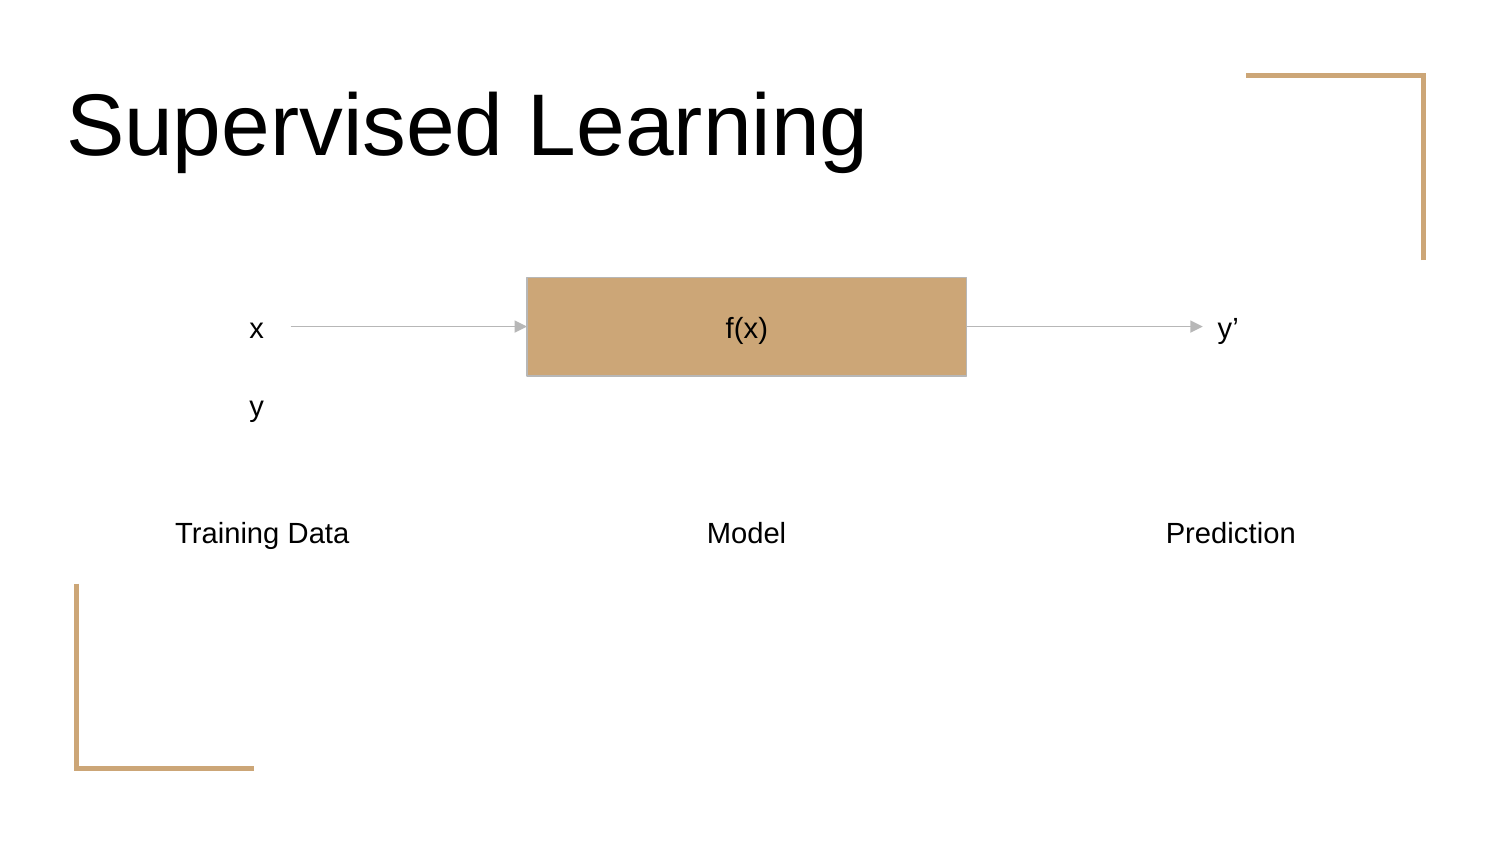

# Supervised Learning
x
f(x)
y’
y
Training Data
Model
Prediction